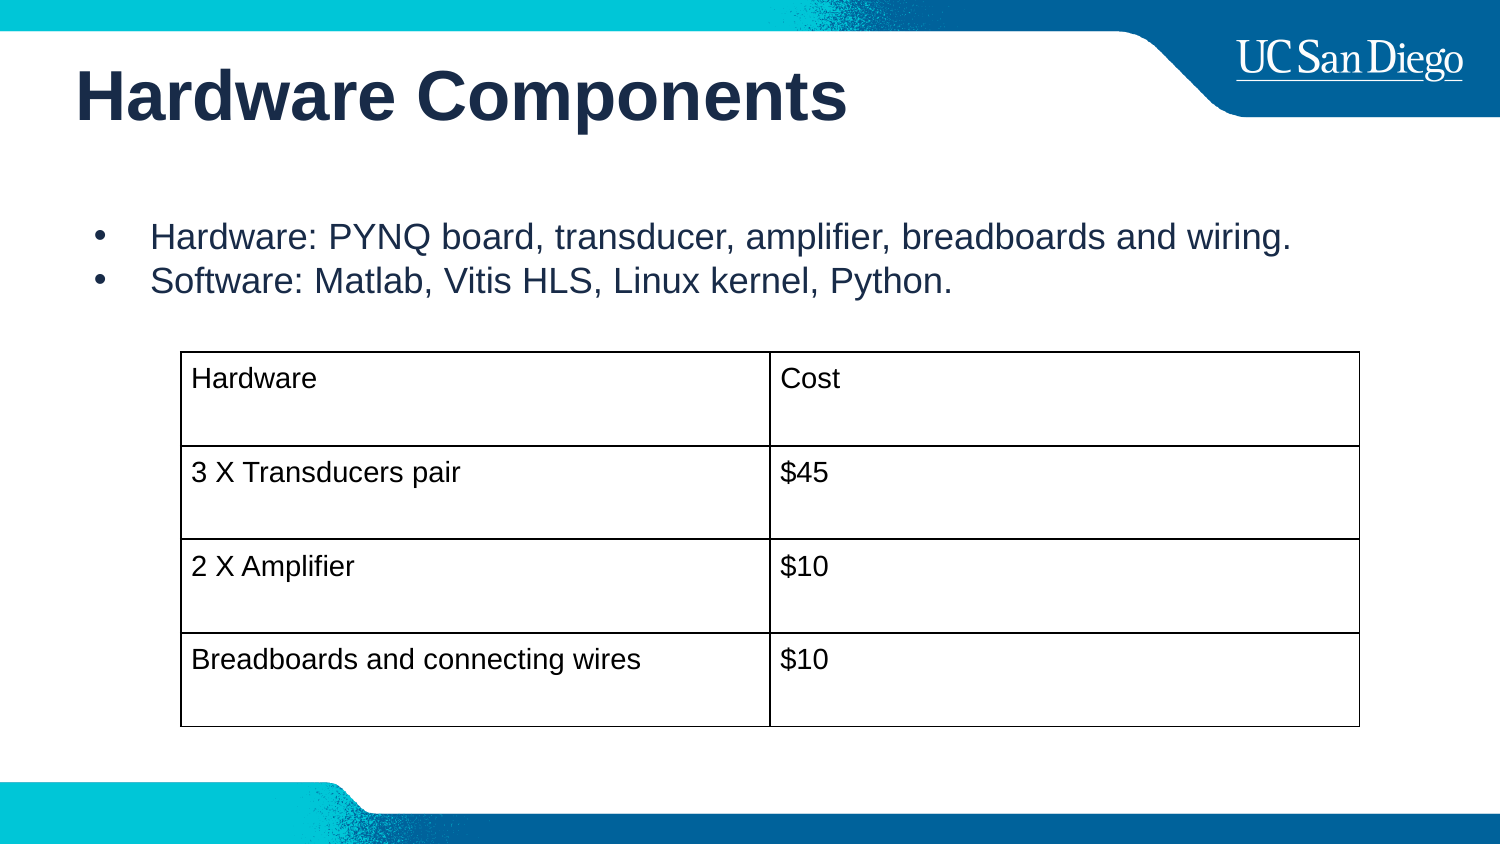

# Hardware Components
Hardware: PYNQ board, transducer, amplifier, breadboards and wiring.
Software: Matlab, Vitis HLS, Linux kernel, Python.

| Hardware | Cost |
| --- | --- |
| 3 X Transducers pair | $45 |
| 2 X Amplifier | $10 |
| Breadboards and connecting wires | $10 |